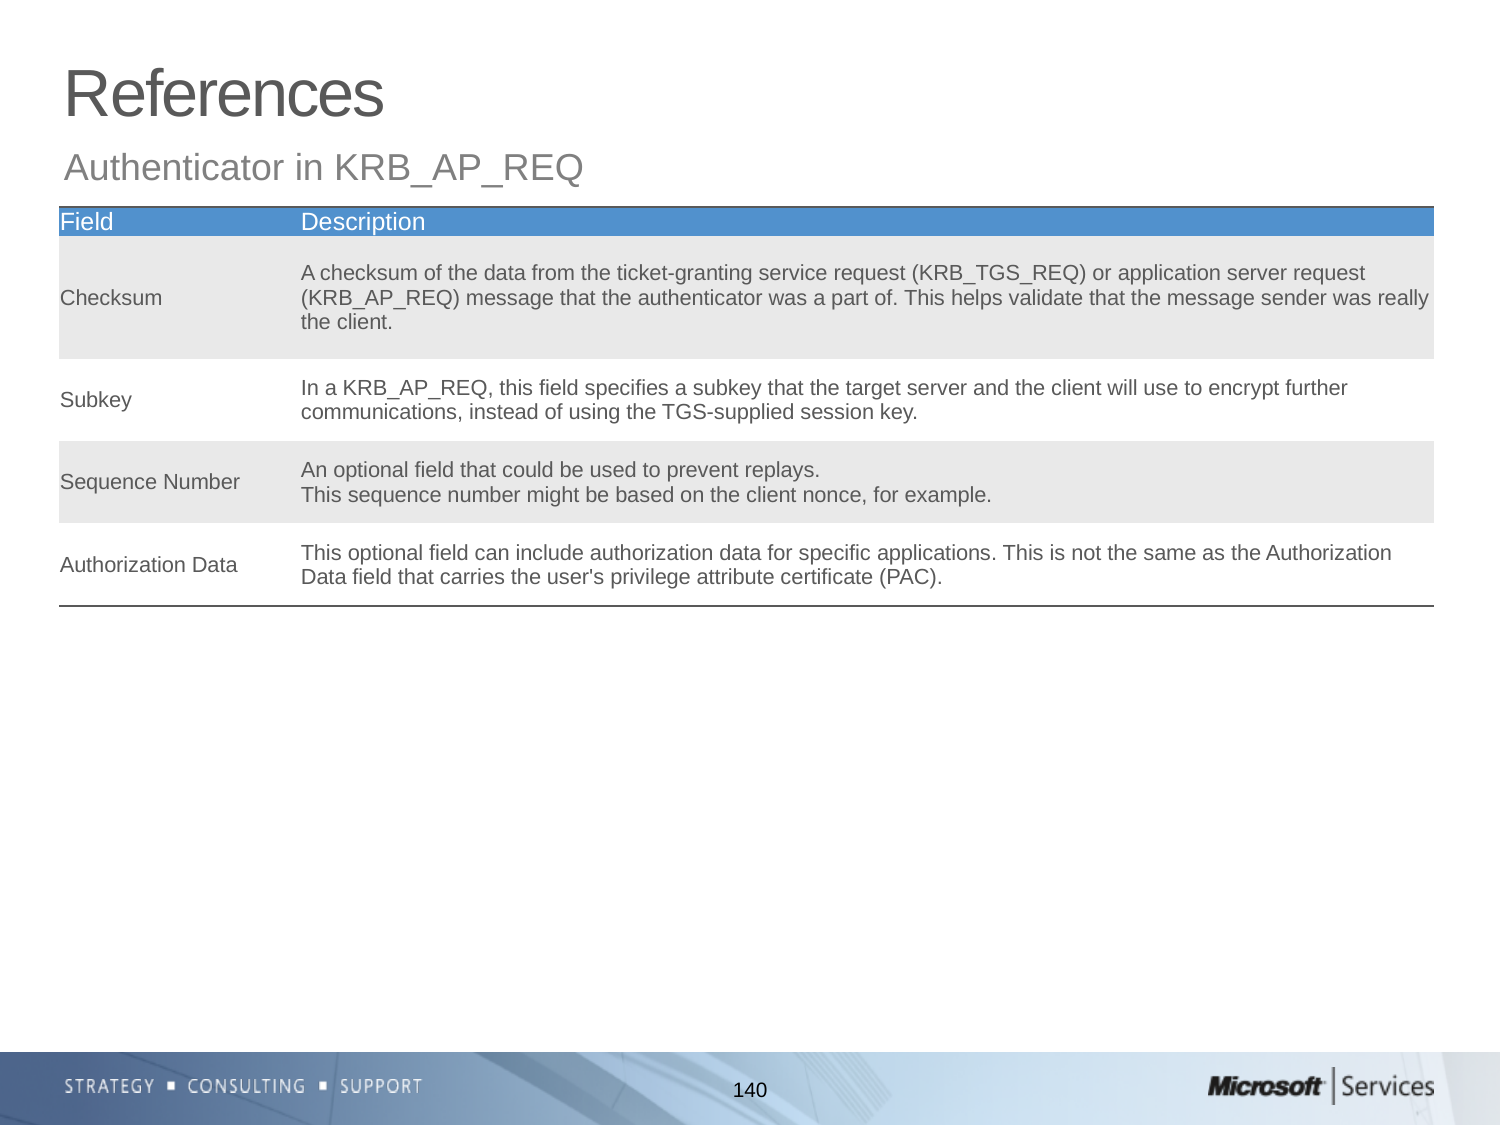

# References
Authenticator in KRB_AP_REQ
| Field | Description |
| --- | --- |
| Checksum | A checksum of the data from the ticket-granting service request (KRB\_TGS\_REQ) or application server request (KRB\_AP\_REQ) message that the authenticator was a part of. This helps validate that the message sender was really the client. |
| Subkey | In a KRB\_AP\_REQ, this field specifies a subkey that the target server and the client will use to encrypt further communications, instead of using the TGS-supplied session key. |
| Sequence Number | An optional field that could be used to prevent replays. This sequence number might be based on the client nonce, for example. |
| Authorization Data | This optional field can include authorization data for specific applications. This is not the same as the Authorization Data field that carries the user's privilege attribute certificate (PAC). |